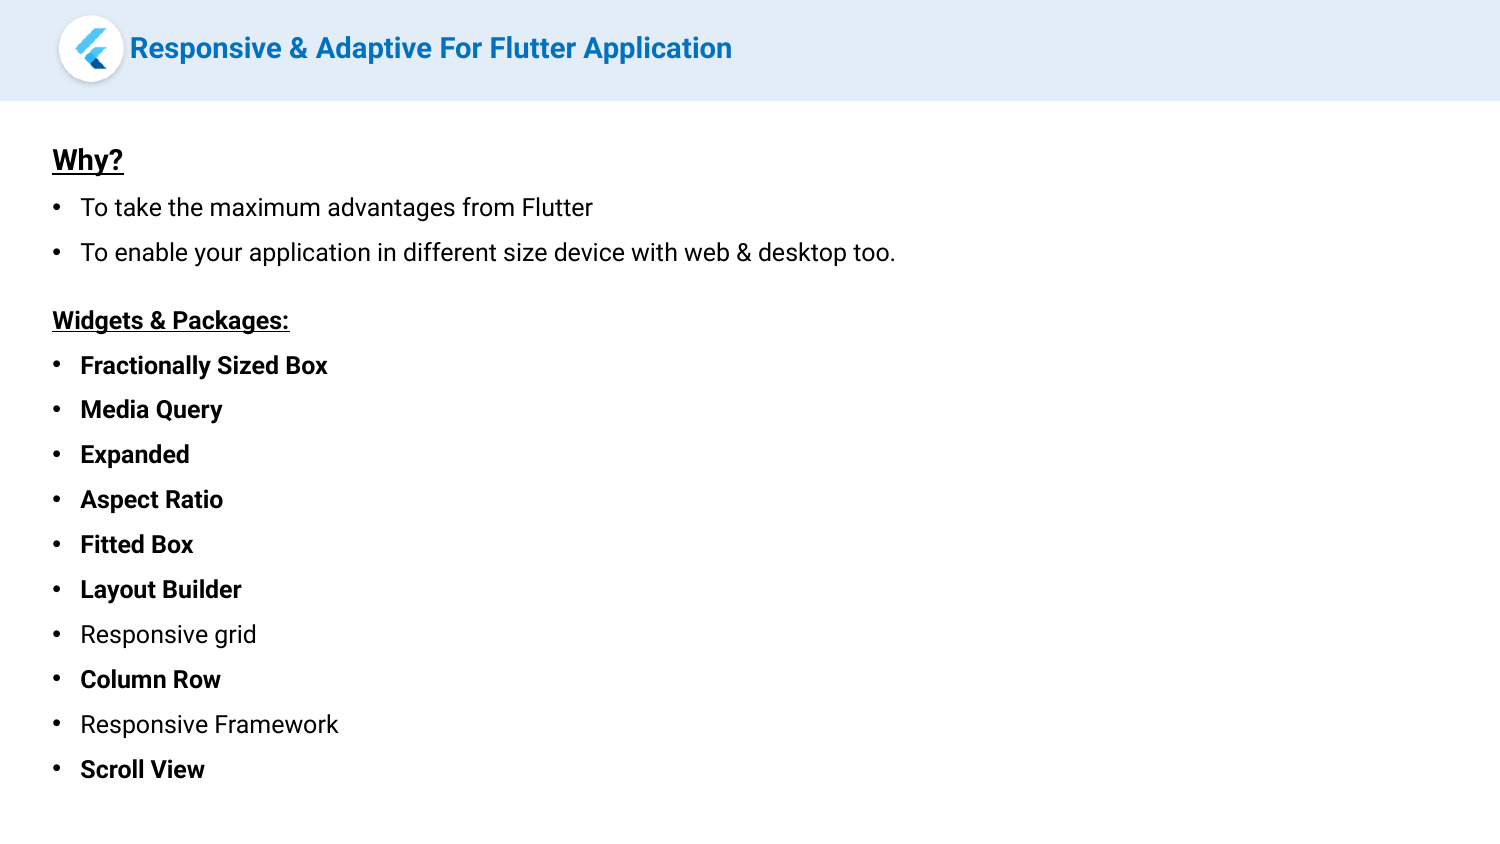

Responsive & Adaptive For Flutter Application
Why?
To take the maximum advantages from Flutter
To enable your application in different size device with web & desktop too.
Widgets & Packages:
Fractionally Sized Box
Media Query
Expanded
Aspect Ratio
Fitted Box
Layout Builder
Responsive grid
Column Row
Responsive Framework
Scroll View